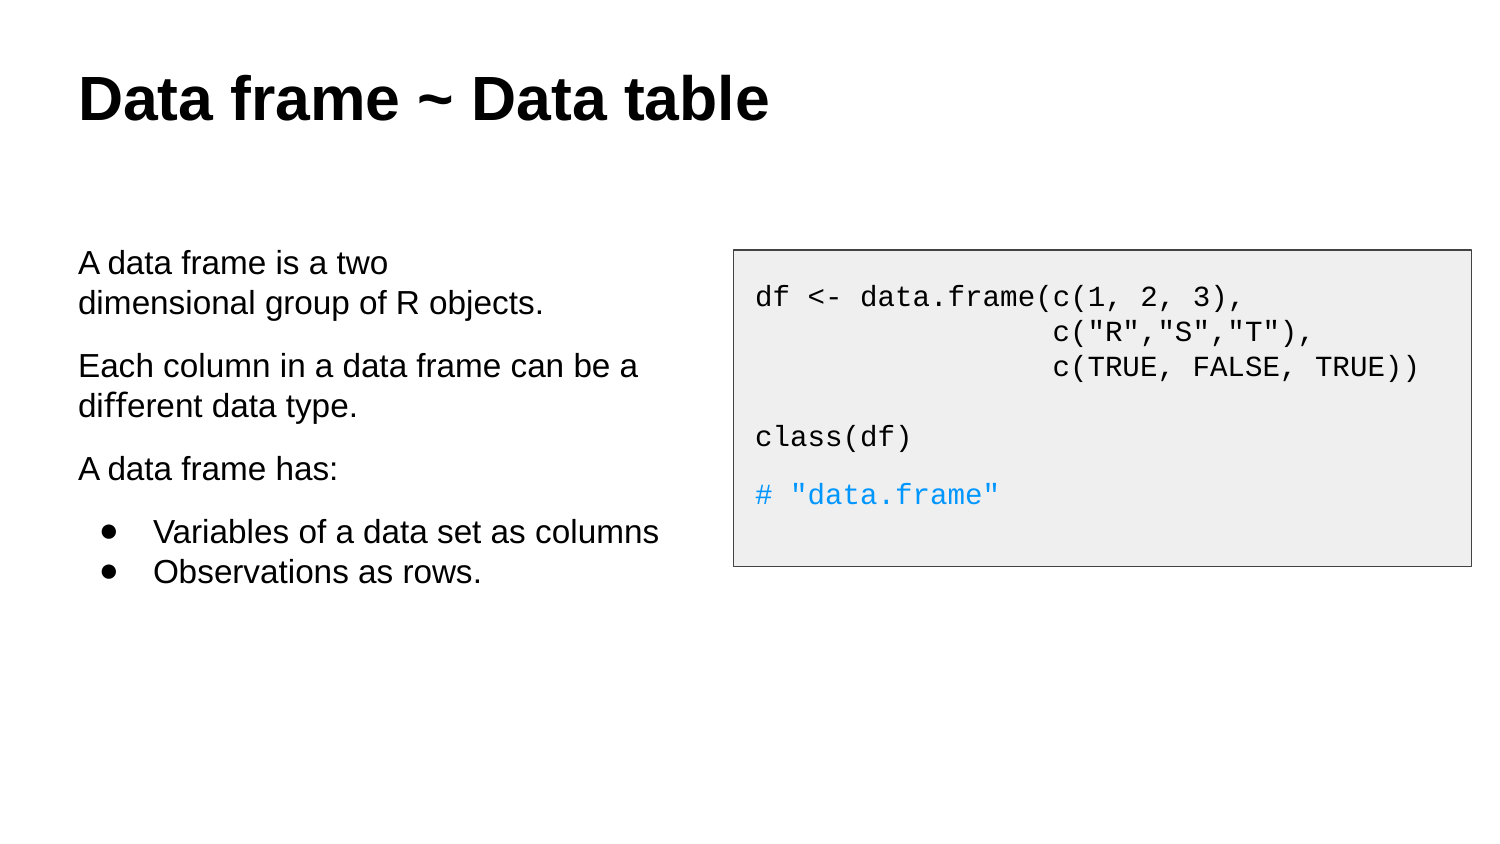

Data frame ~ Data table
A data frame is a two dimensional group of R objects.
Each column in a data frame can be a diﬀerent data type.
A data frame has:
Variables of a data set as columns
Observations as rows.

df <- data.frame(c(1, 2, 3),
                 c("R","S","T"),
                 c(TRUE, FALSE, TRUE))

class(df)
# "data.frame"